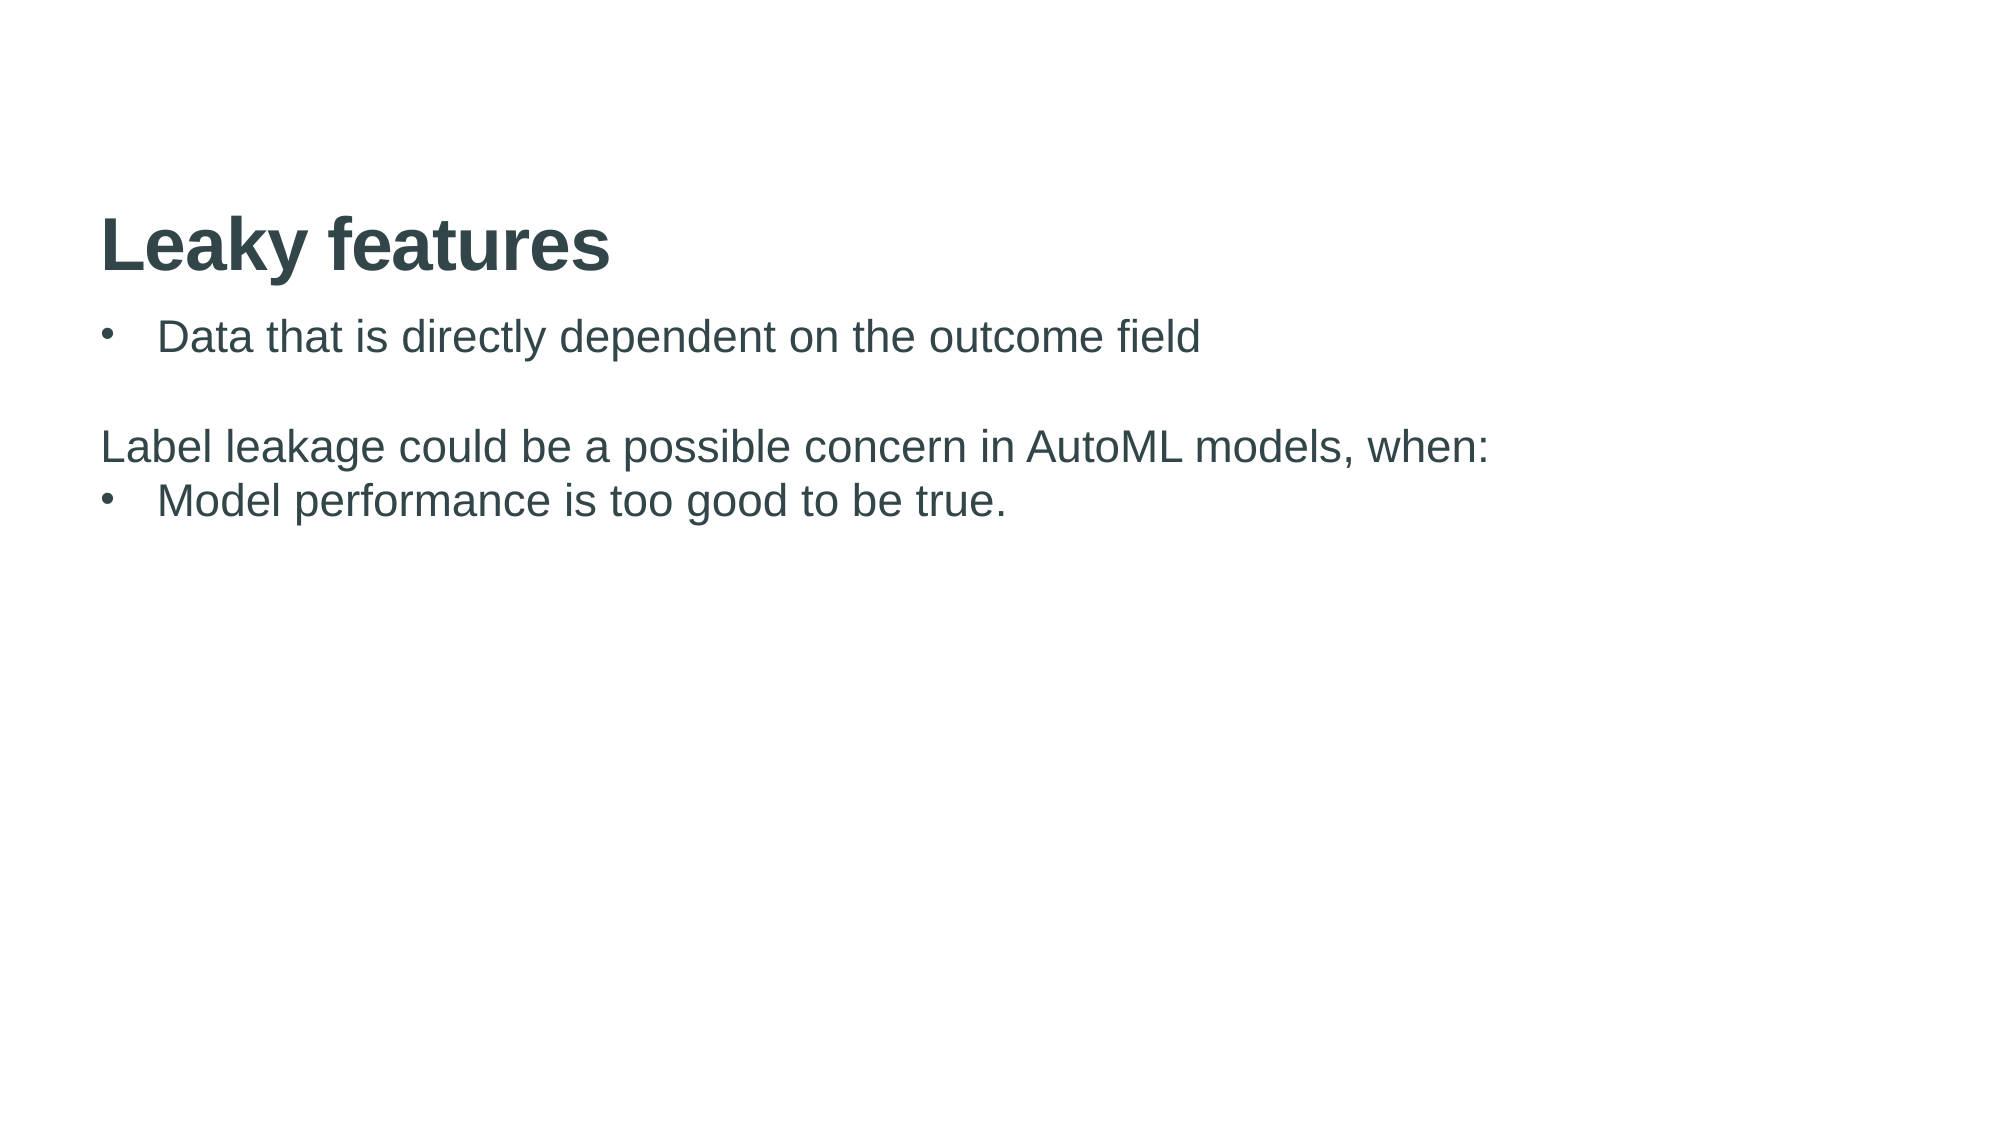

Leaky features
Data that is directly dependent on the outcome field

Label leakage could be a possible concern in AutoML models, when:
Model performance is too good to be true.